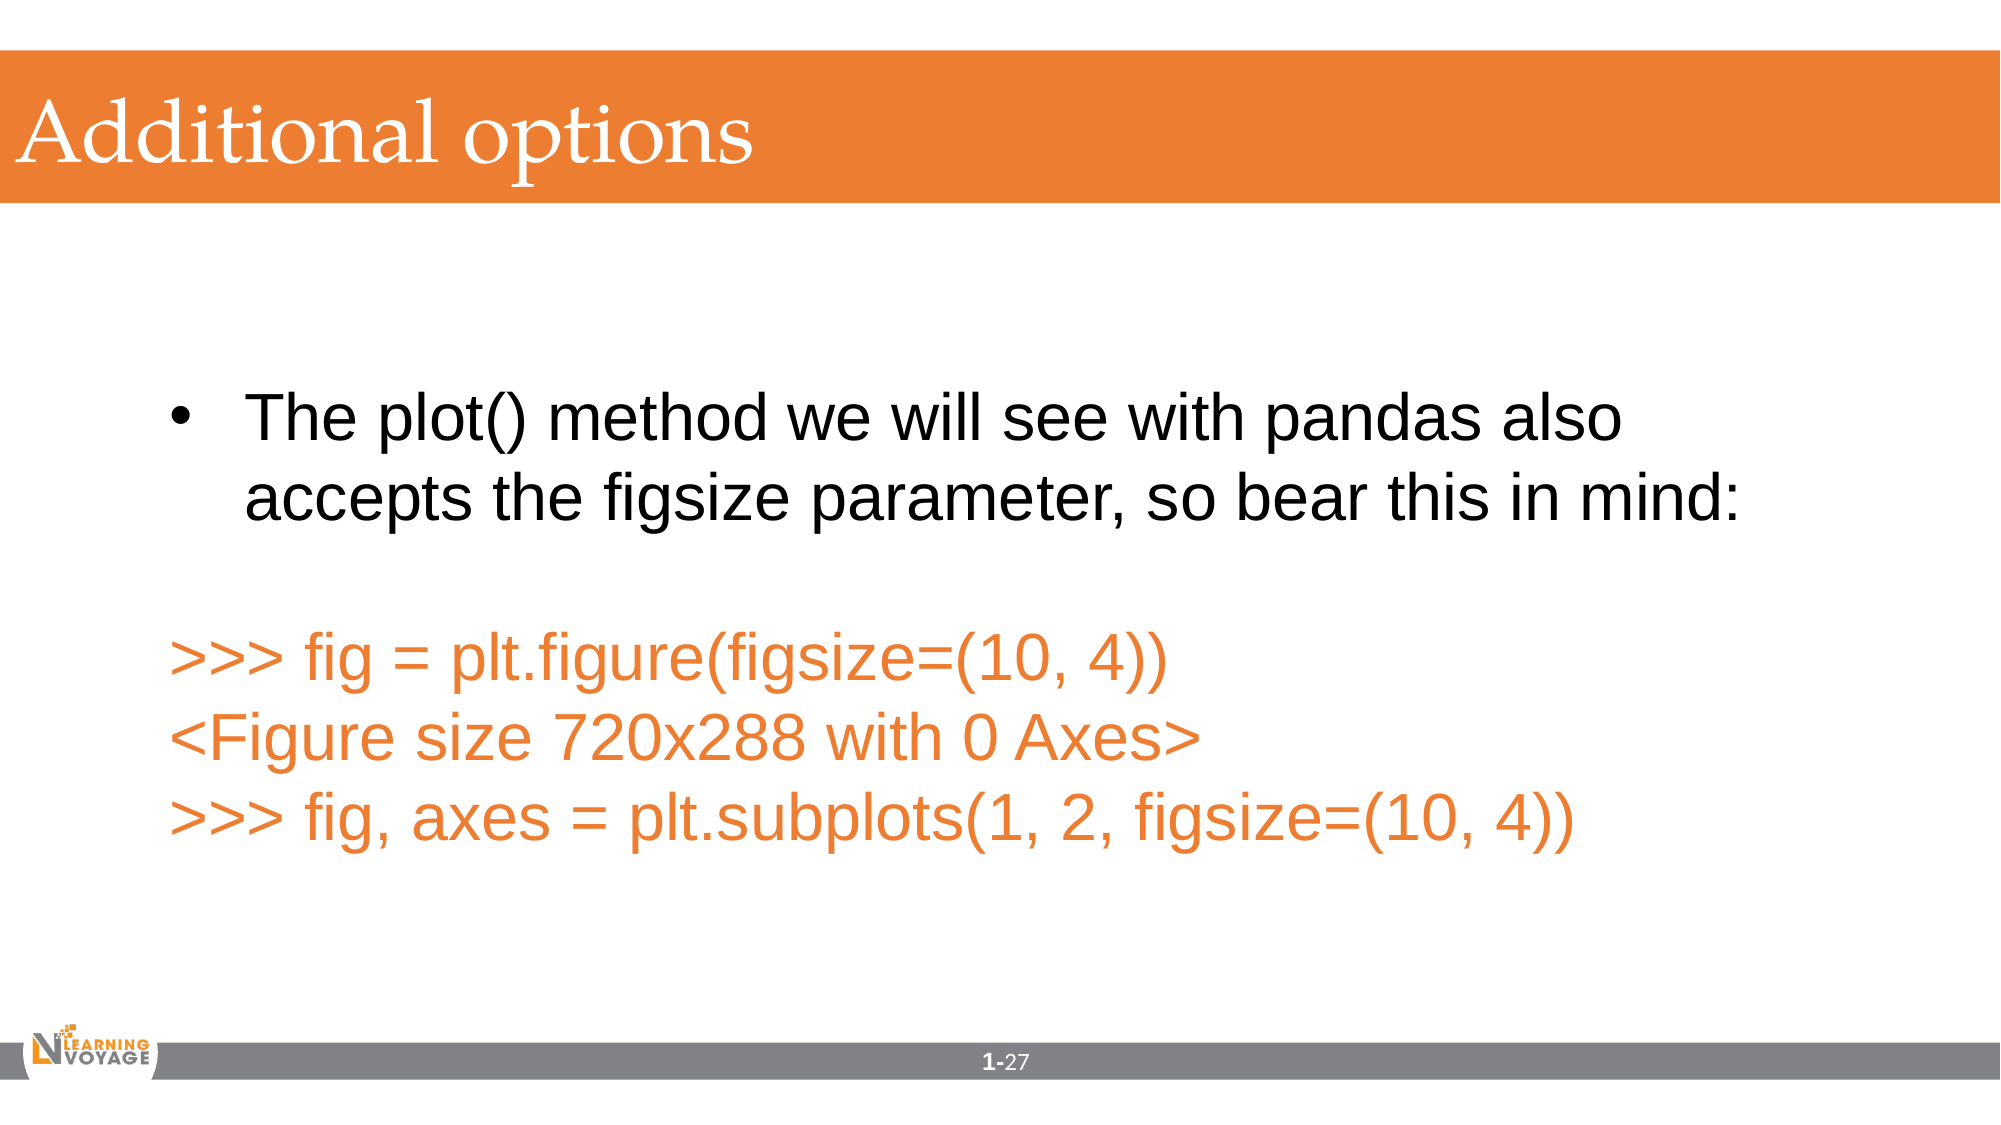

Additional options
The plot() method we will see with pandas also accepts the figsize parameter, so bear this in mind:

>>> fig = plt.figure(figsize=(10, 4))
<Figure size 720x288 with 0 Axes>
>>> fig, axes = plt.subplots(1, 2, figsize=(10, 4))
1-27